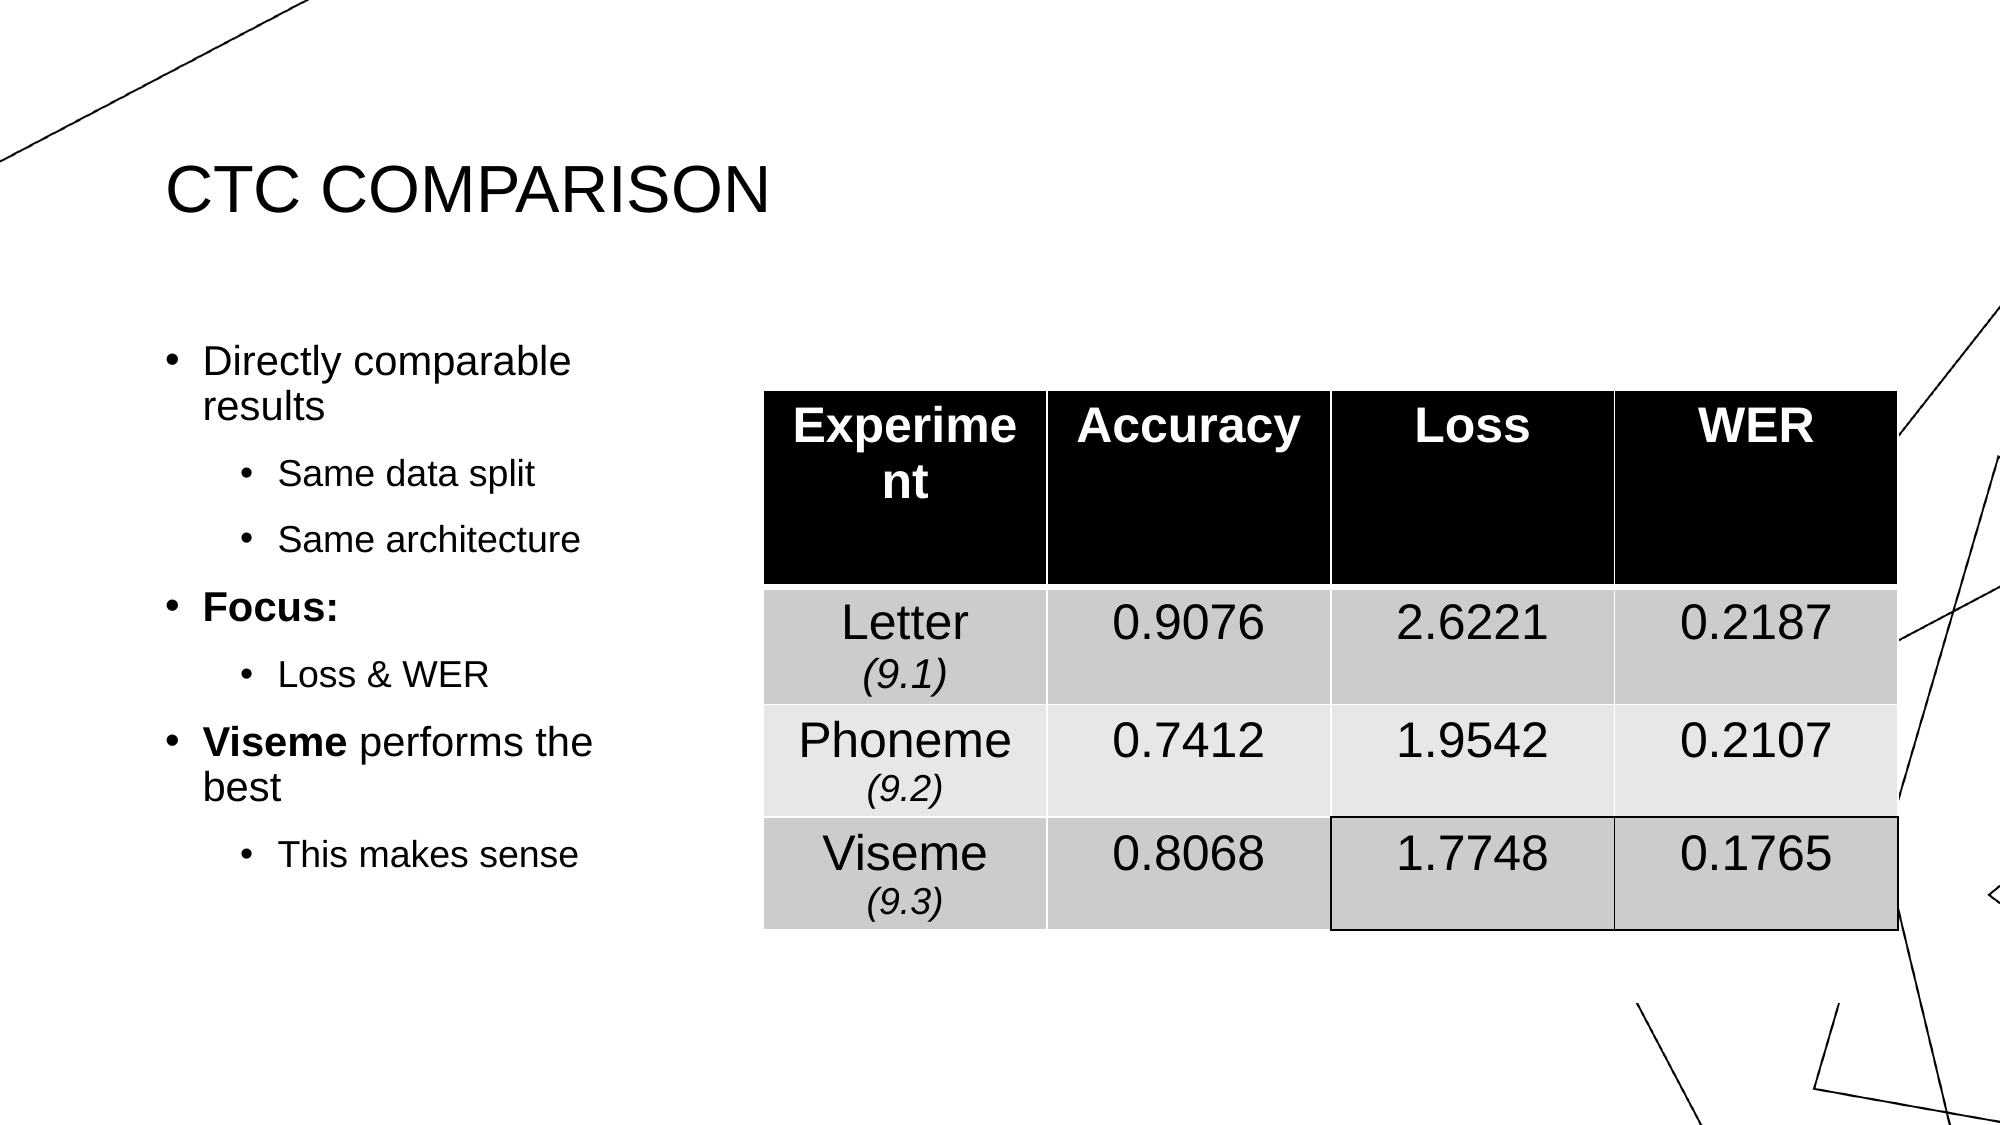

# CTC Comparison
Directly comparable results
Same data split
Same architecture
Focus:
Loss & WER
Viseme performs the best
This makes sense

| Experiment | Accuracy | Loss | WER |
| --- | --- | --- | --- |
| Letter (9.1) | 0.9076 | 2.6221 | 0.2187 |
| Phoneme (9.2) | 0.7412 | 1.9542 | 0.2107 |
| Viseme (9.3) | 0.8068 | 1.7748 | 0.1765 |
| Experiment | Accuracy | Loss | WER |
| --- | --- | --- | --- |
| Letter (9.1) | 0.9076 | 2.6221 | 0.2187 |
| Phoneme (9.2) | 0.7412 | 1.9542 | 0.2107 |
| Viseme (9.3) | 0.8068 | 1.7748 | 0.1765 |